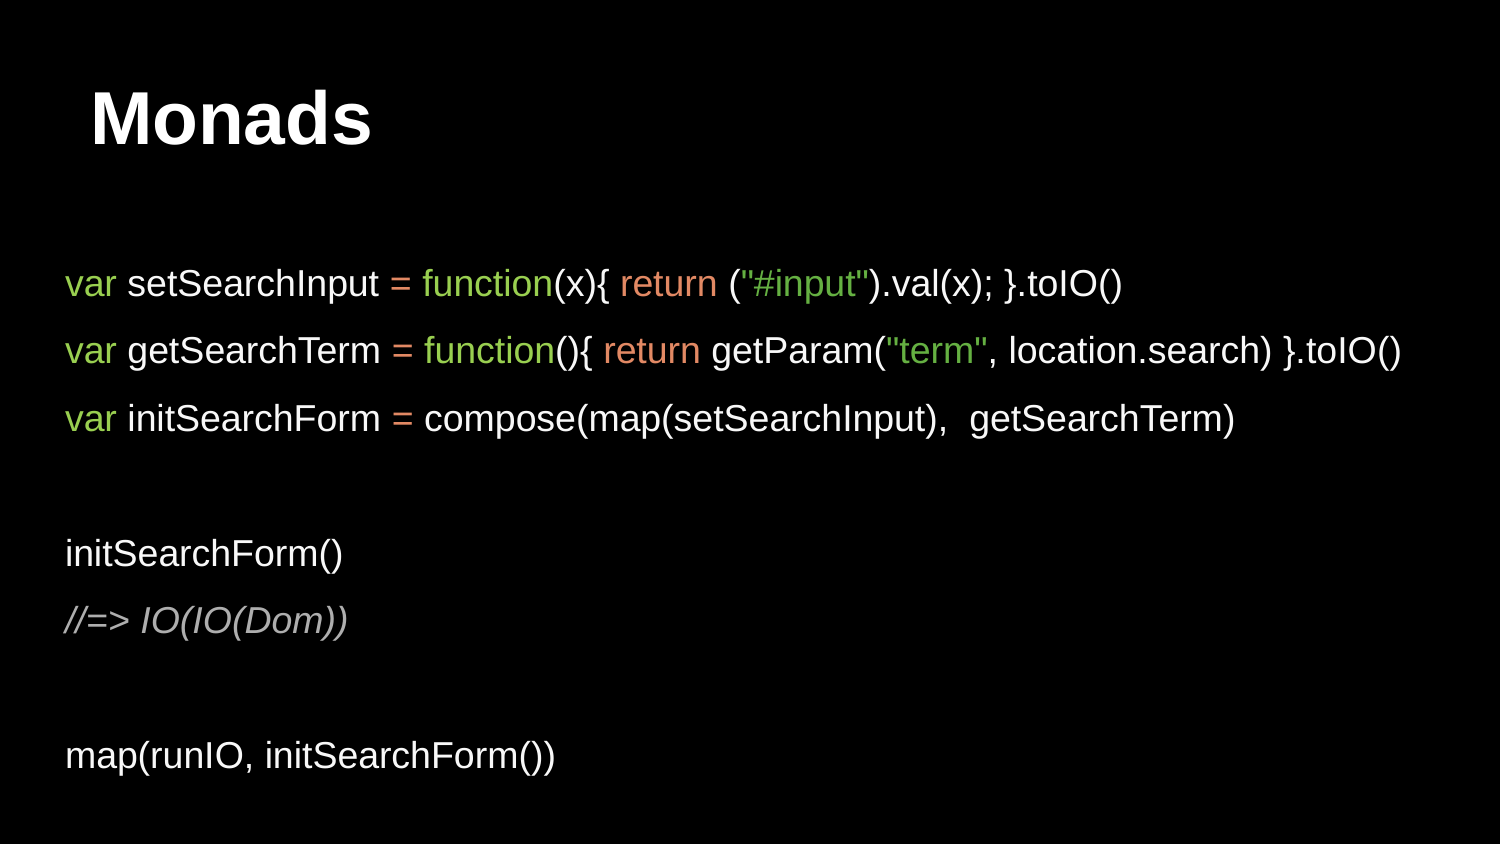

# Monads
var setSearchInput = function(x){ return ("#input").val(x); }.toIO()
var getSearchTerm = function(){ return getParam("term", location.search) }.toIO()
var initSearchForm = compose(map(setSearchInput),  getSearchTerm)
initSearchForm()
//=> IO(IO(Dom))

map(runIO, initSearchForm())